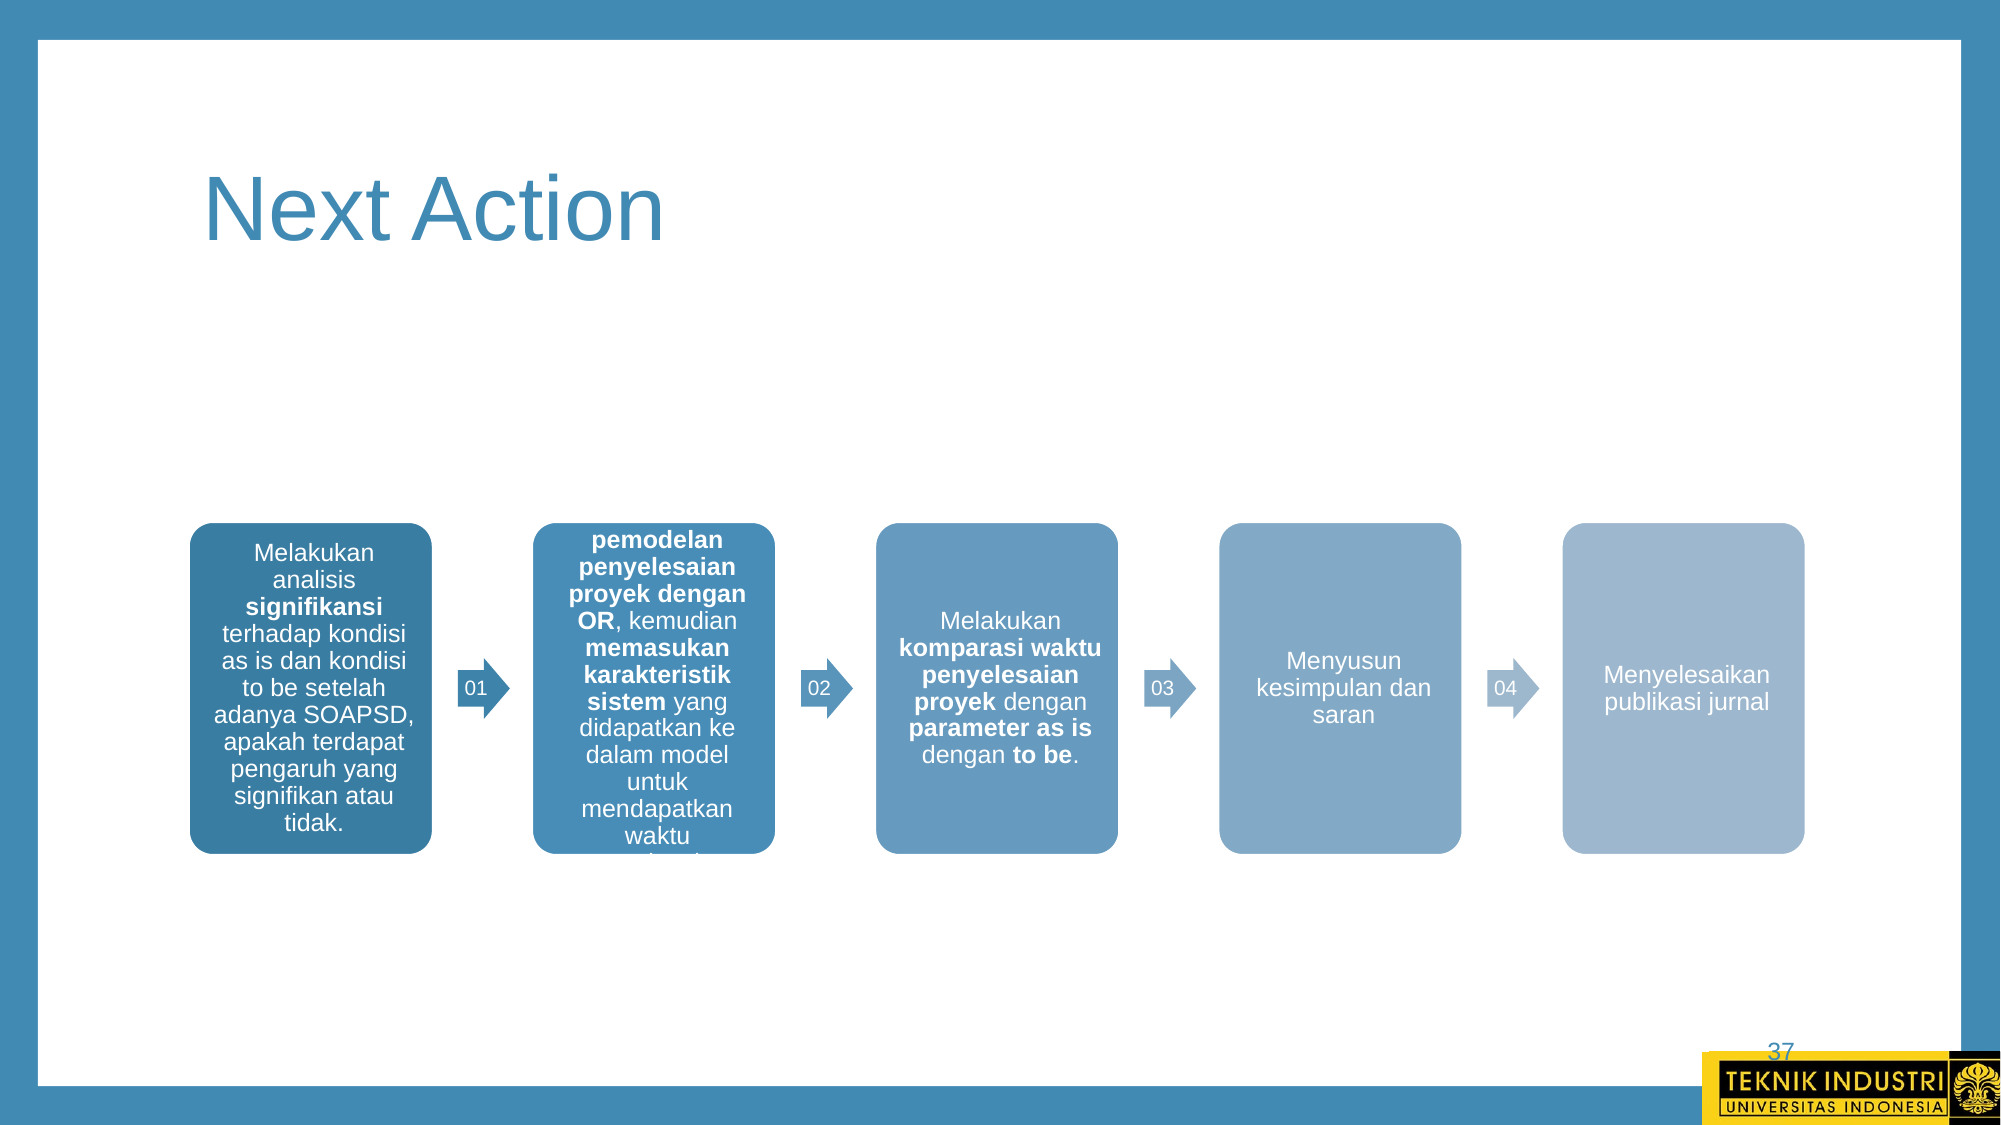

# Next Action
Melakukan analisis signifikansi terhadap kondisi as is dan kondisi to be setelah adanya SOAPSD, apakah terdapat pengaruh yang signifikan atau tidak.
01
Melakukan pemodelan penyelesaian proyek dengan OR, kemudian memasukan karakteristik sistem yang didapatkan ke dalam model untuk mendapatkan waktu penyelesaian.
02
Melakukan komparasi waktu penyelesaian proyek dengan parameter as is dengan to be.
03
Menyusun kesimpulan dan saran
04
Menyelesaikan publikasi jurnal
37